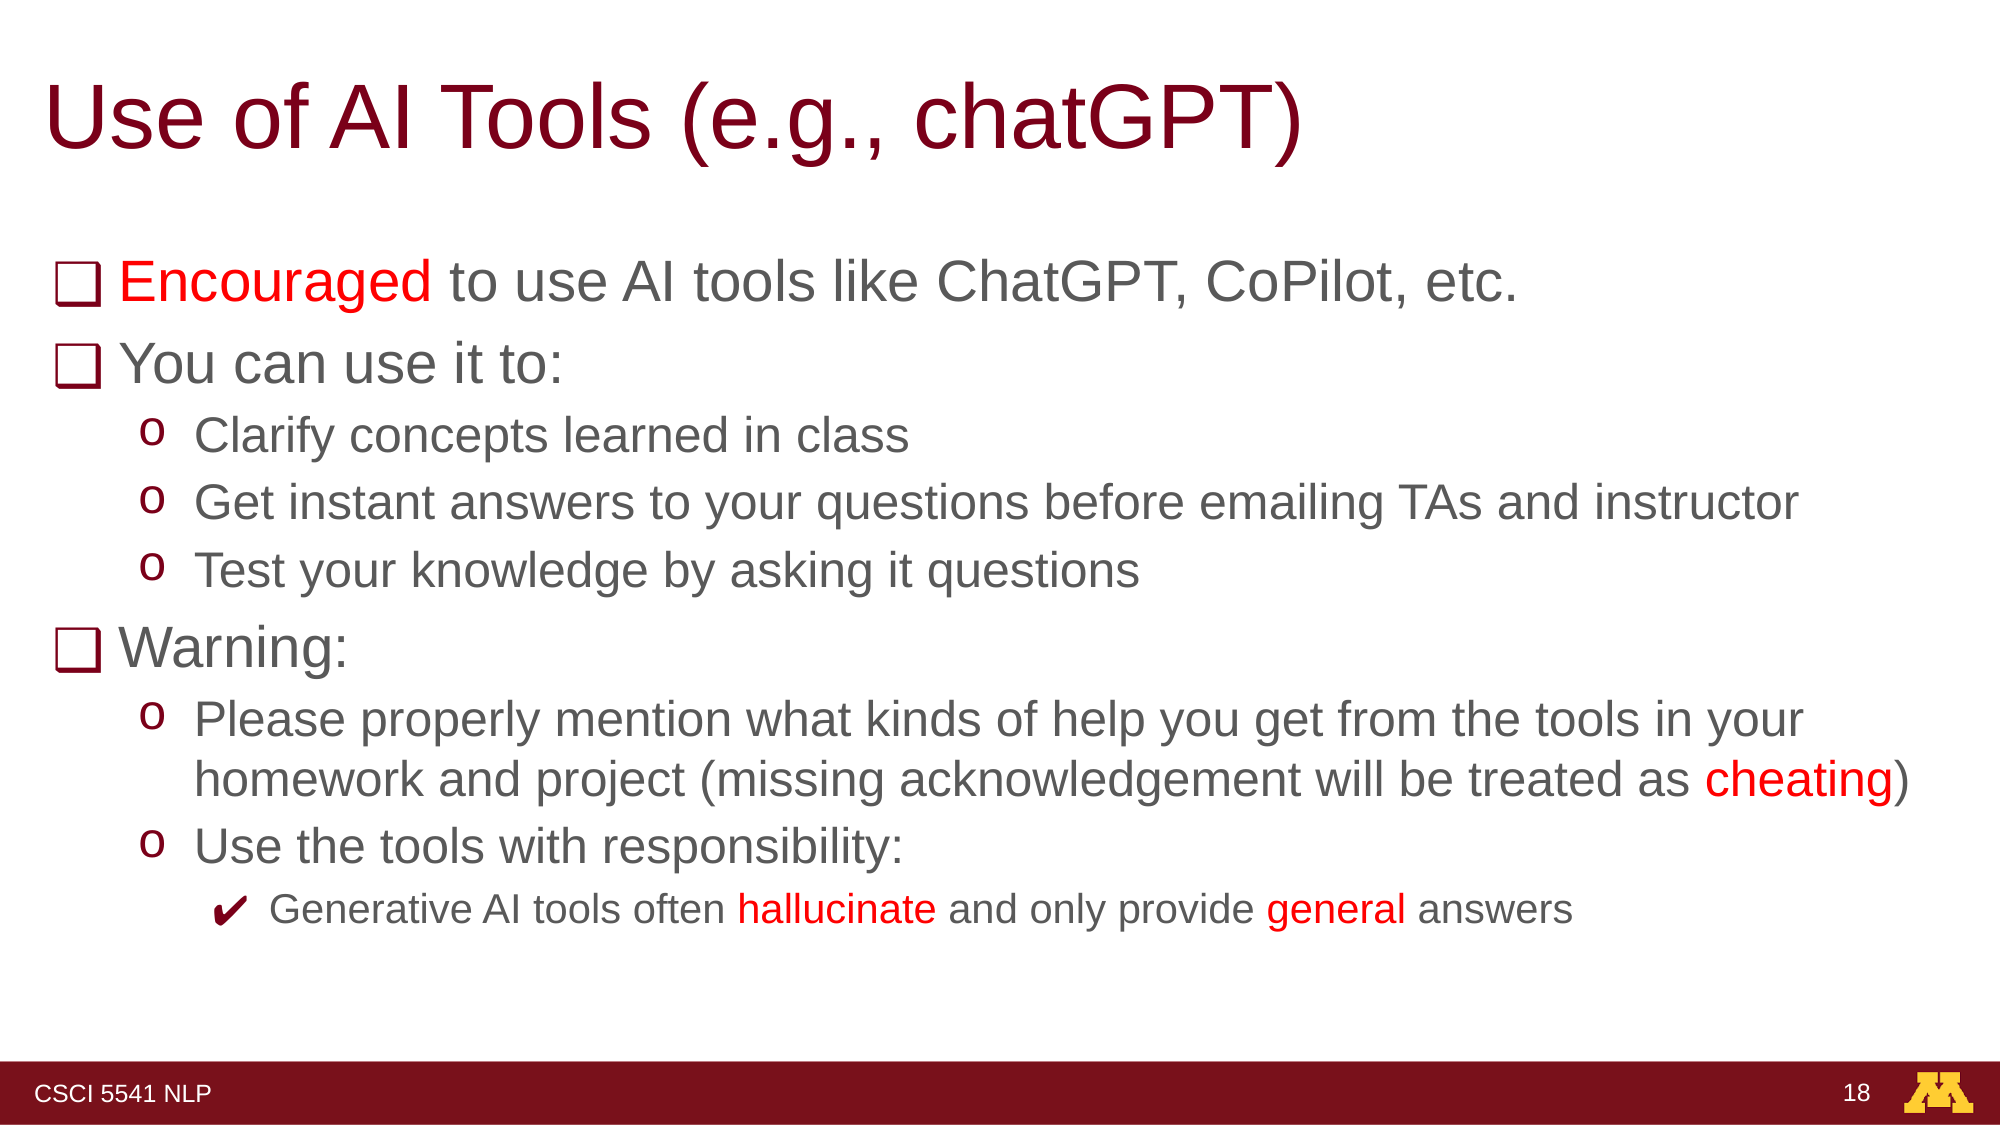

# Use of AI Tools (e.g., chatGPT)
Encouraged to use AI tools like ChatGPT, CoPilot, etc.
You can use it to:
Clarify concepts learned in class
Get instant answers to your questions before emailing TAs and instructor
Test your knowledge by asking it questions
Warning:
Please properly mention what kinds of help you get from the tools in your homework and project (missing acknowledgement will be treated as cheating)
Use the tools with responsibility:
Generative AI tools often hallucinate and only provide general answers
18